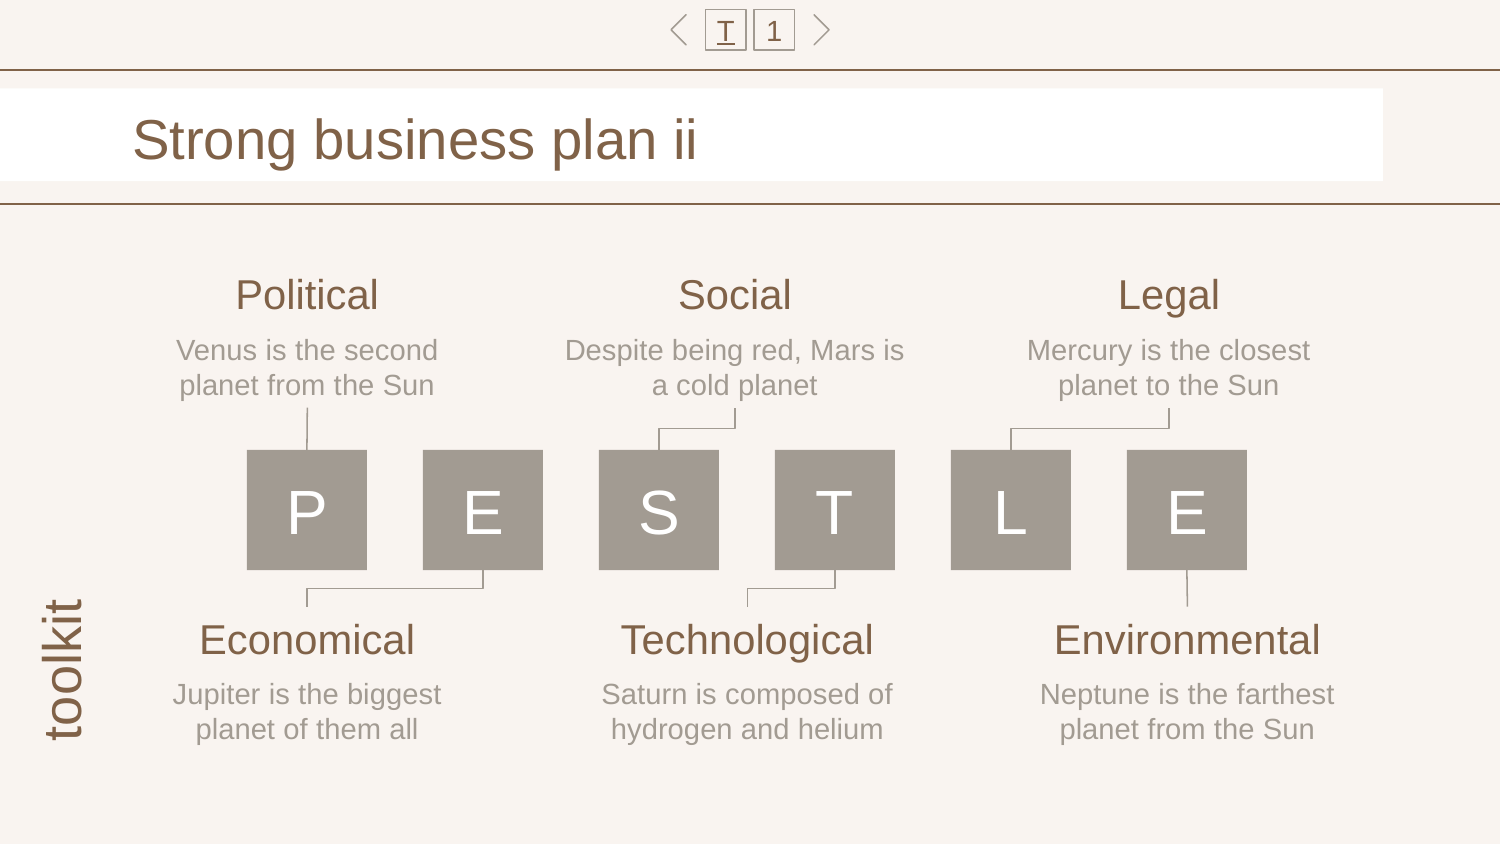

T
1

# Strong business plan ii
Political
Social
Legal
Venus is the second planet from the Sun
Despite being red, Mars is a cold planet
Mercury is the closest planet to the Sun
E
S
T
L
E
P
toolkit
Economical
Technological
Environmental
Jupiter is the biggest planet of them all
Saturn is composed of hydrogen and helium
Neptune is the farthest planet from the Sun